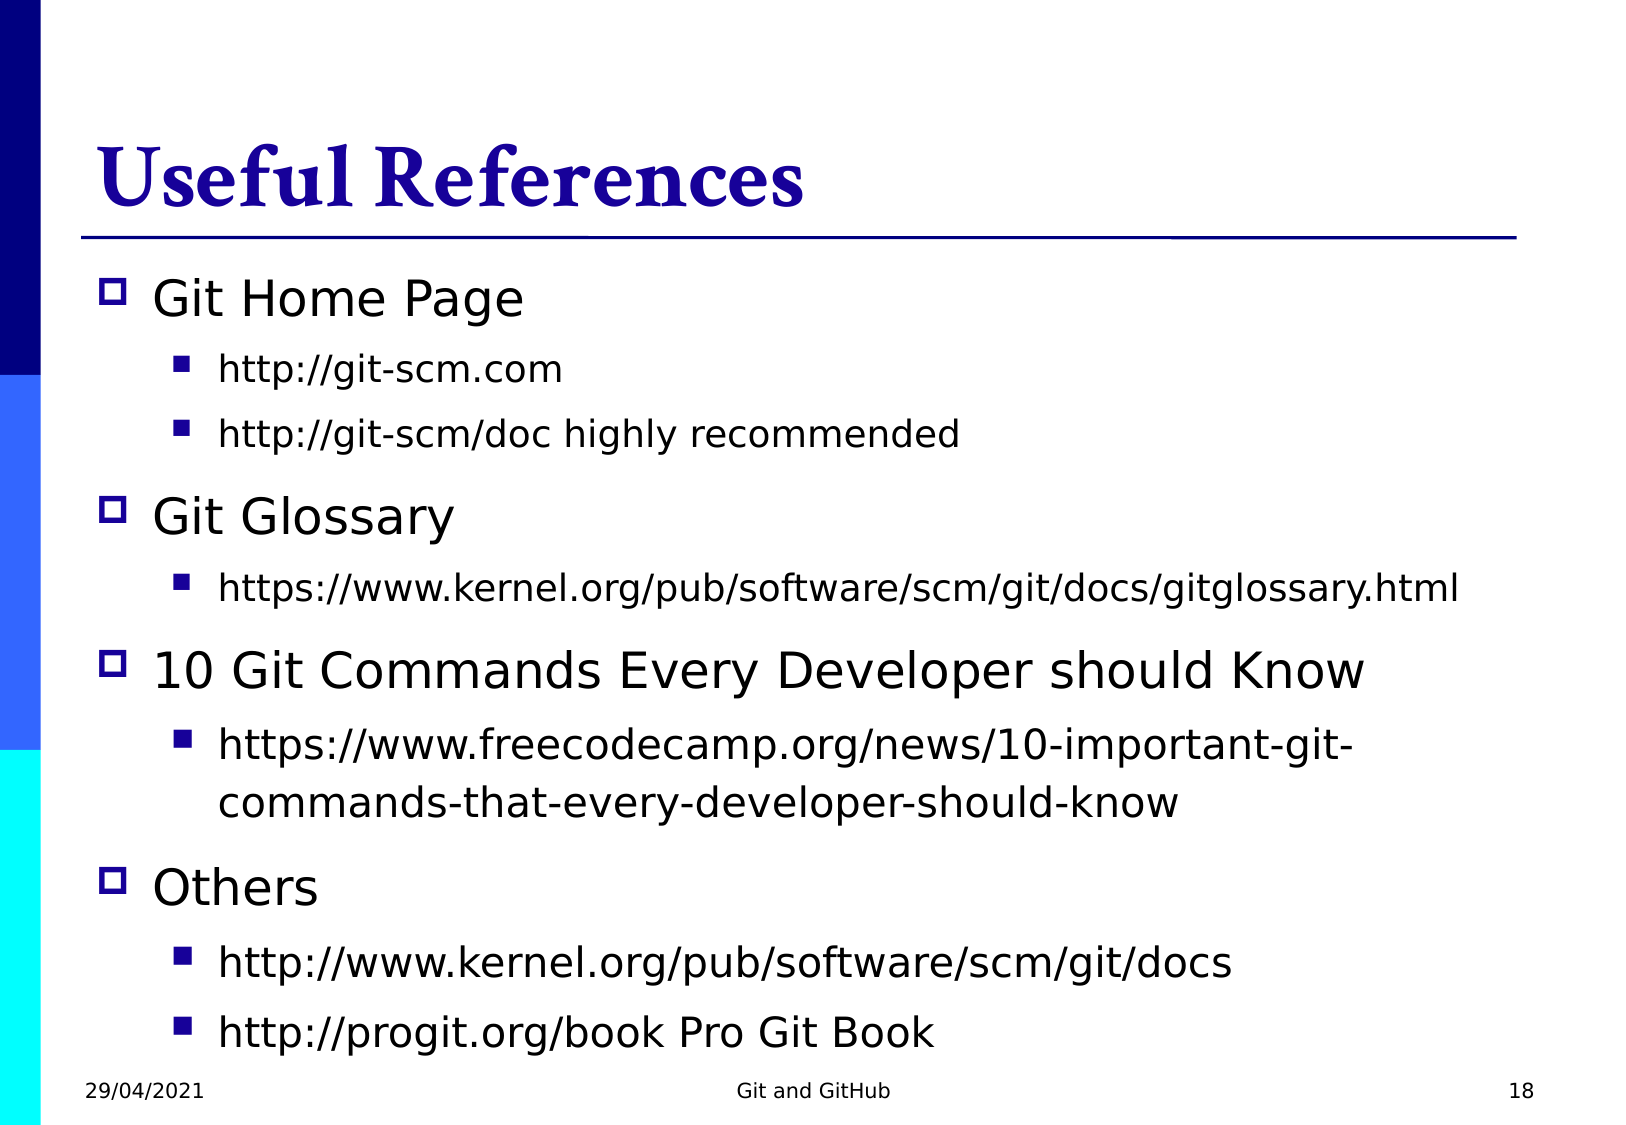

# Useful References
Git Home Page
http://git-scm.com
http://git-scm/doc highly recommended
Git Glossary
https://www.kernel.org/pub/software/scm/git/docs/gitglossary.html
10 Git Commands Every Developer should Know
https://www.freecodecamp.org/news/10-important-git-commands-that-every-developer-should-know
Others
http://www.kernel.org/pub/software/scm/git/docs
http://progit.org/book Pro Git Book

29/04/2021
Git and GitHub
18